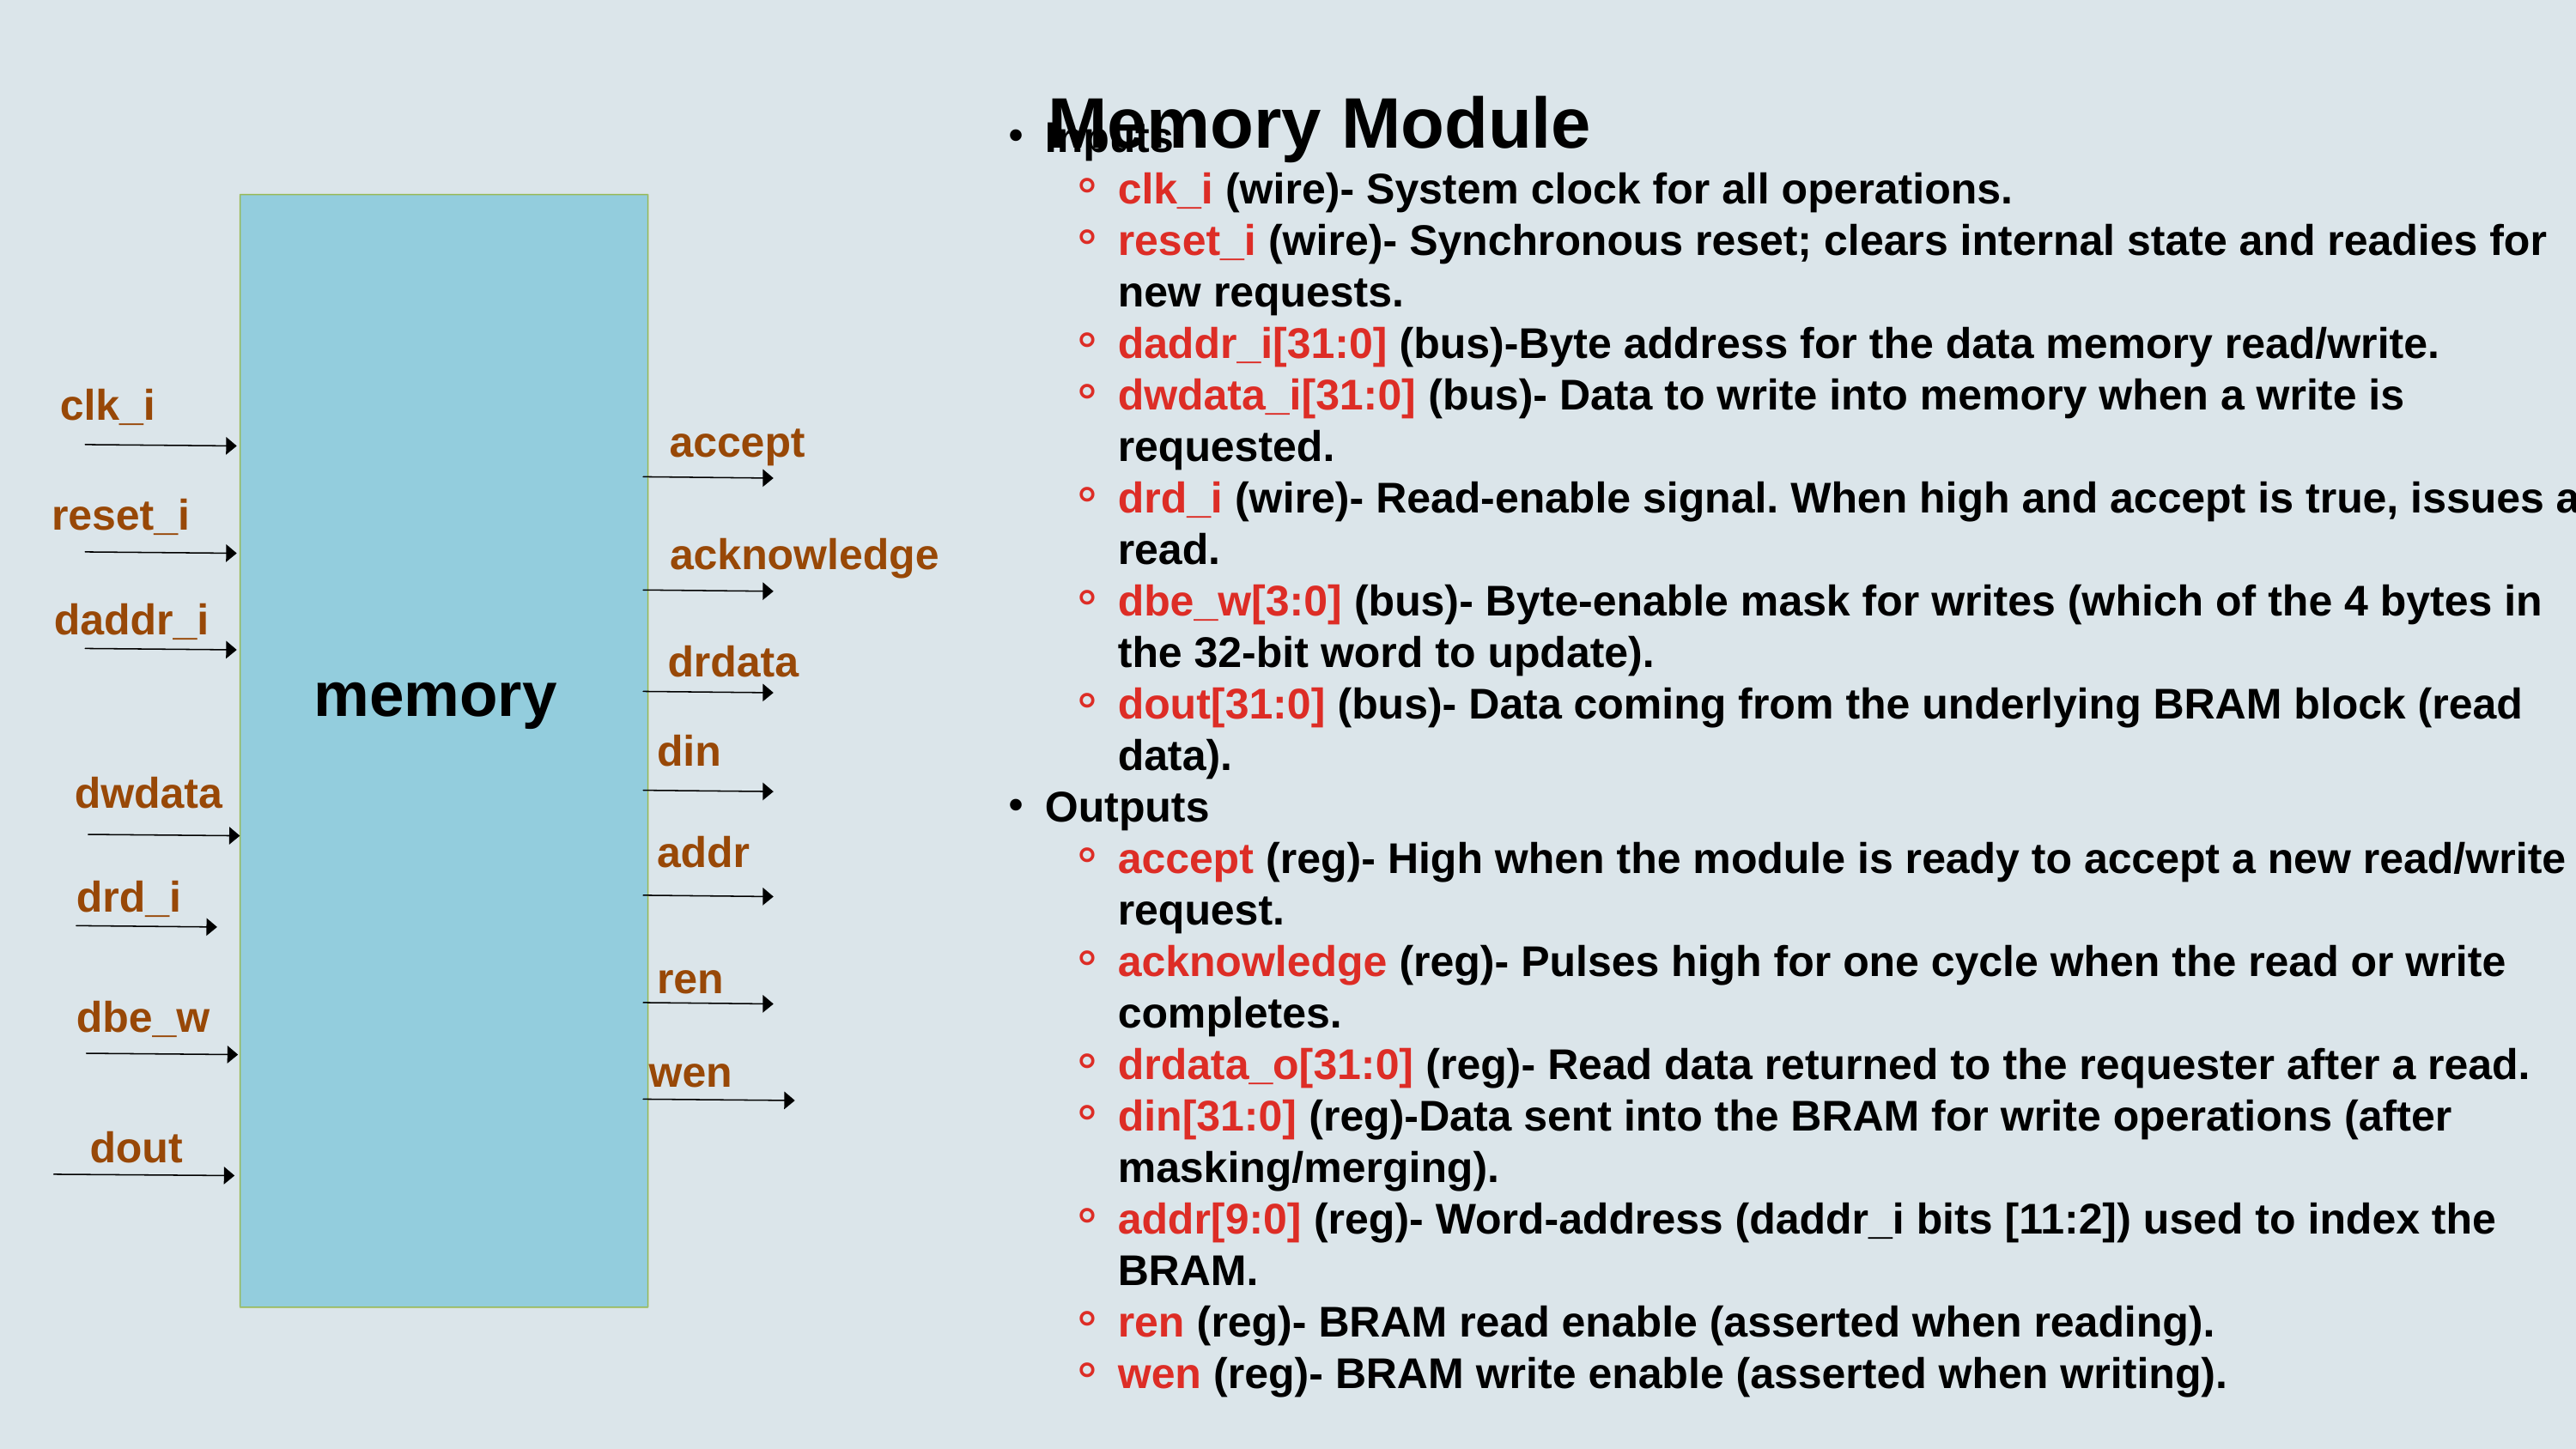

Memory Module

Inputs
clk_i (wire)- System clock for all operations.
reset_i (wire)- Synchronous reset; clears internal state and readies for new requests.
daddr_i[31:0] (bus)-Byte address for the data memory read/write.
dwdata_i[31:0] (bus)- Data to write into memory when a write is requested.
drd_i (wire)- Read‐enable signal. When high and accept is true, issues a read.
dbe_w[3:0] (bus)- Byte‐enable mask for writes (which of the 4 bytes in the 32-bit word to update).
dout[31:0] (bus)- Data coming from the underlying BRAM block (read data).
Outputs
accept (reg)- High when the module is ready to accept a new read/write request.
acknowledge (reg)- Pulses high for one cycle when the read or write completes.
drdata_o[31:0] (reg)- Read data returned to the requester after a read.
din[31:0] (reg)-Data sent into the BRAM for write operations (after masking/merging).
addr[9:0] (reg)- Word‐address (daddr_i bits [11:2]) used to index the BRAM.
ren (reg)- BRAM read enable (asserted when reading).
wen (reg)- BRAM write enable (asserted when writing).

clk_i
accept

reset_i
acknowledge

daddr_i
drdata

memory

din
dwdata

addr

drd_i

ren
dbe_w

wen

dout